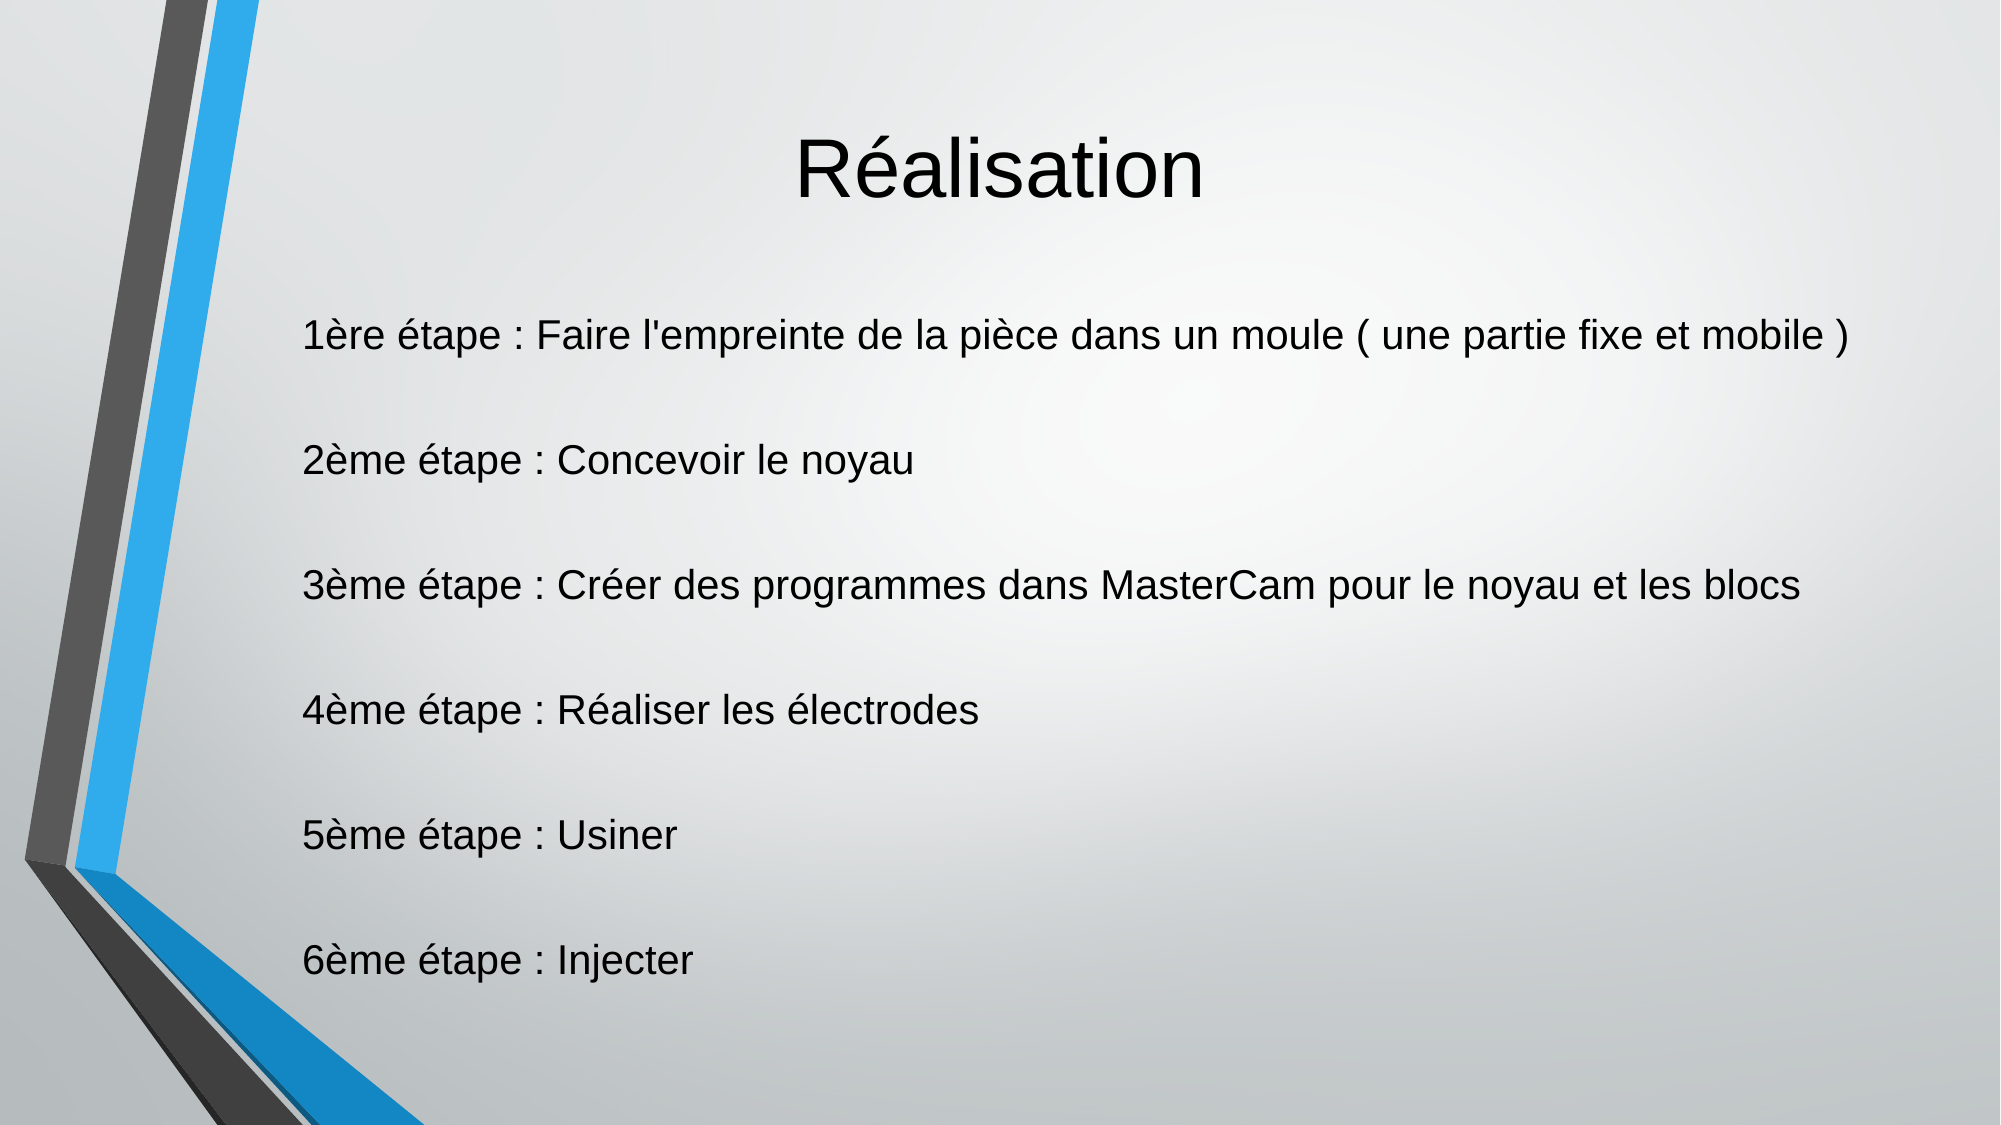

# Réalisation
1ère étape : Faire l'empreinte de la pièce dans un moule ( une partie fixe et mobile )
2ème étape : Concevoir le noyau
3ème étape : Créer des programmes dans MasterCam pour le noyau et les blocs
4ème étape : Réaliser les électrodes
5ème étape : Usiner
6ème étape : Injecter